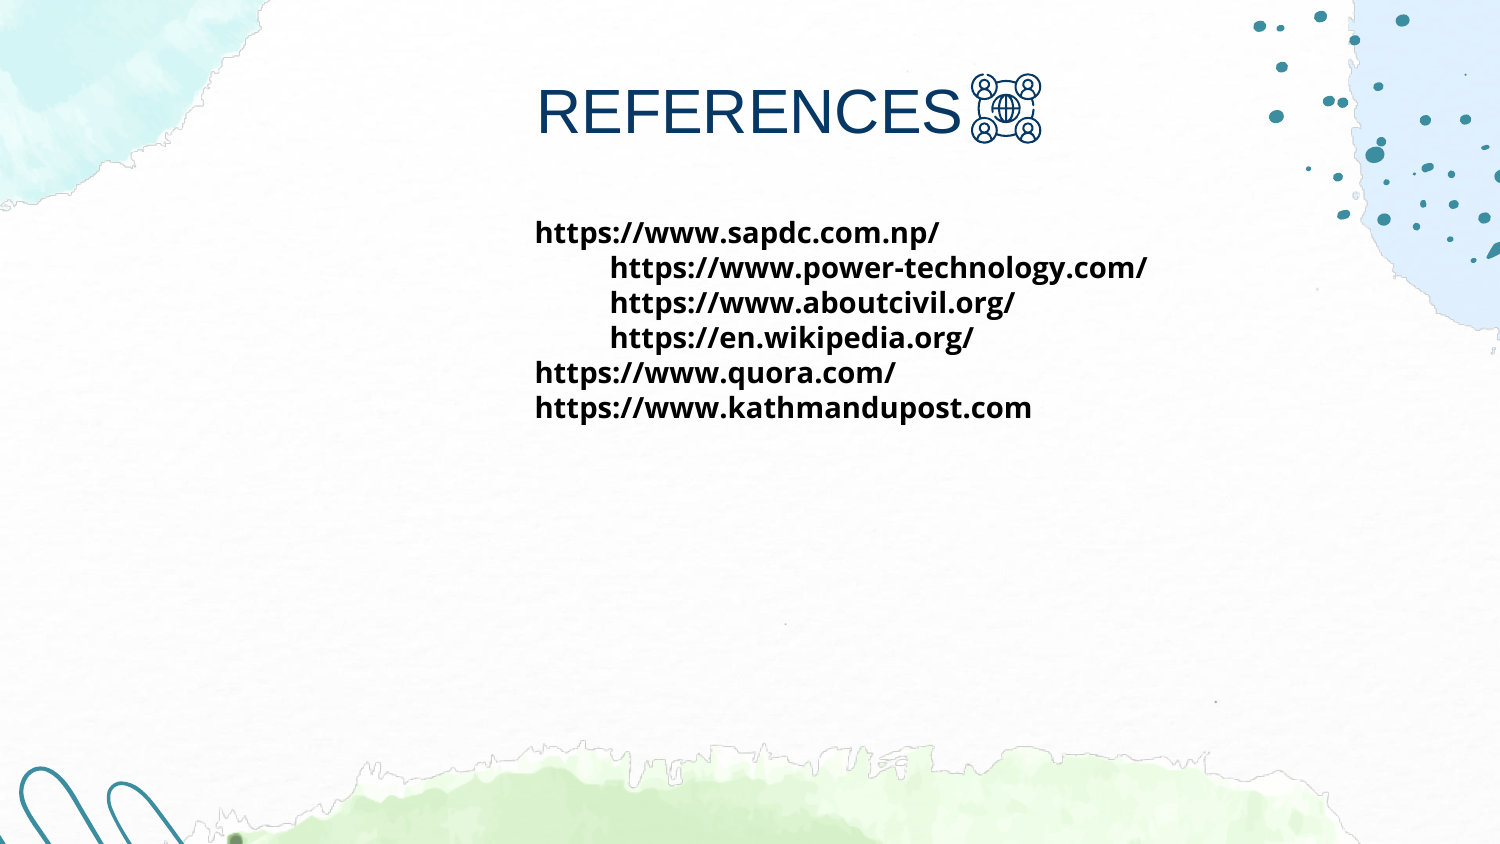

REFERENCES

                                             https://www.sapdc.com.np/
	                                   https://www.power-technology.com/
	                                   https://www.aboutcivil.org/
	                                   https://en.wikipedia.org/
                                             https://www.quora.com/
                                             https://www.kathmandupost.com